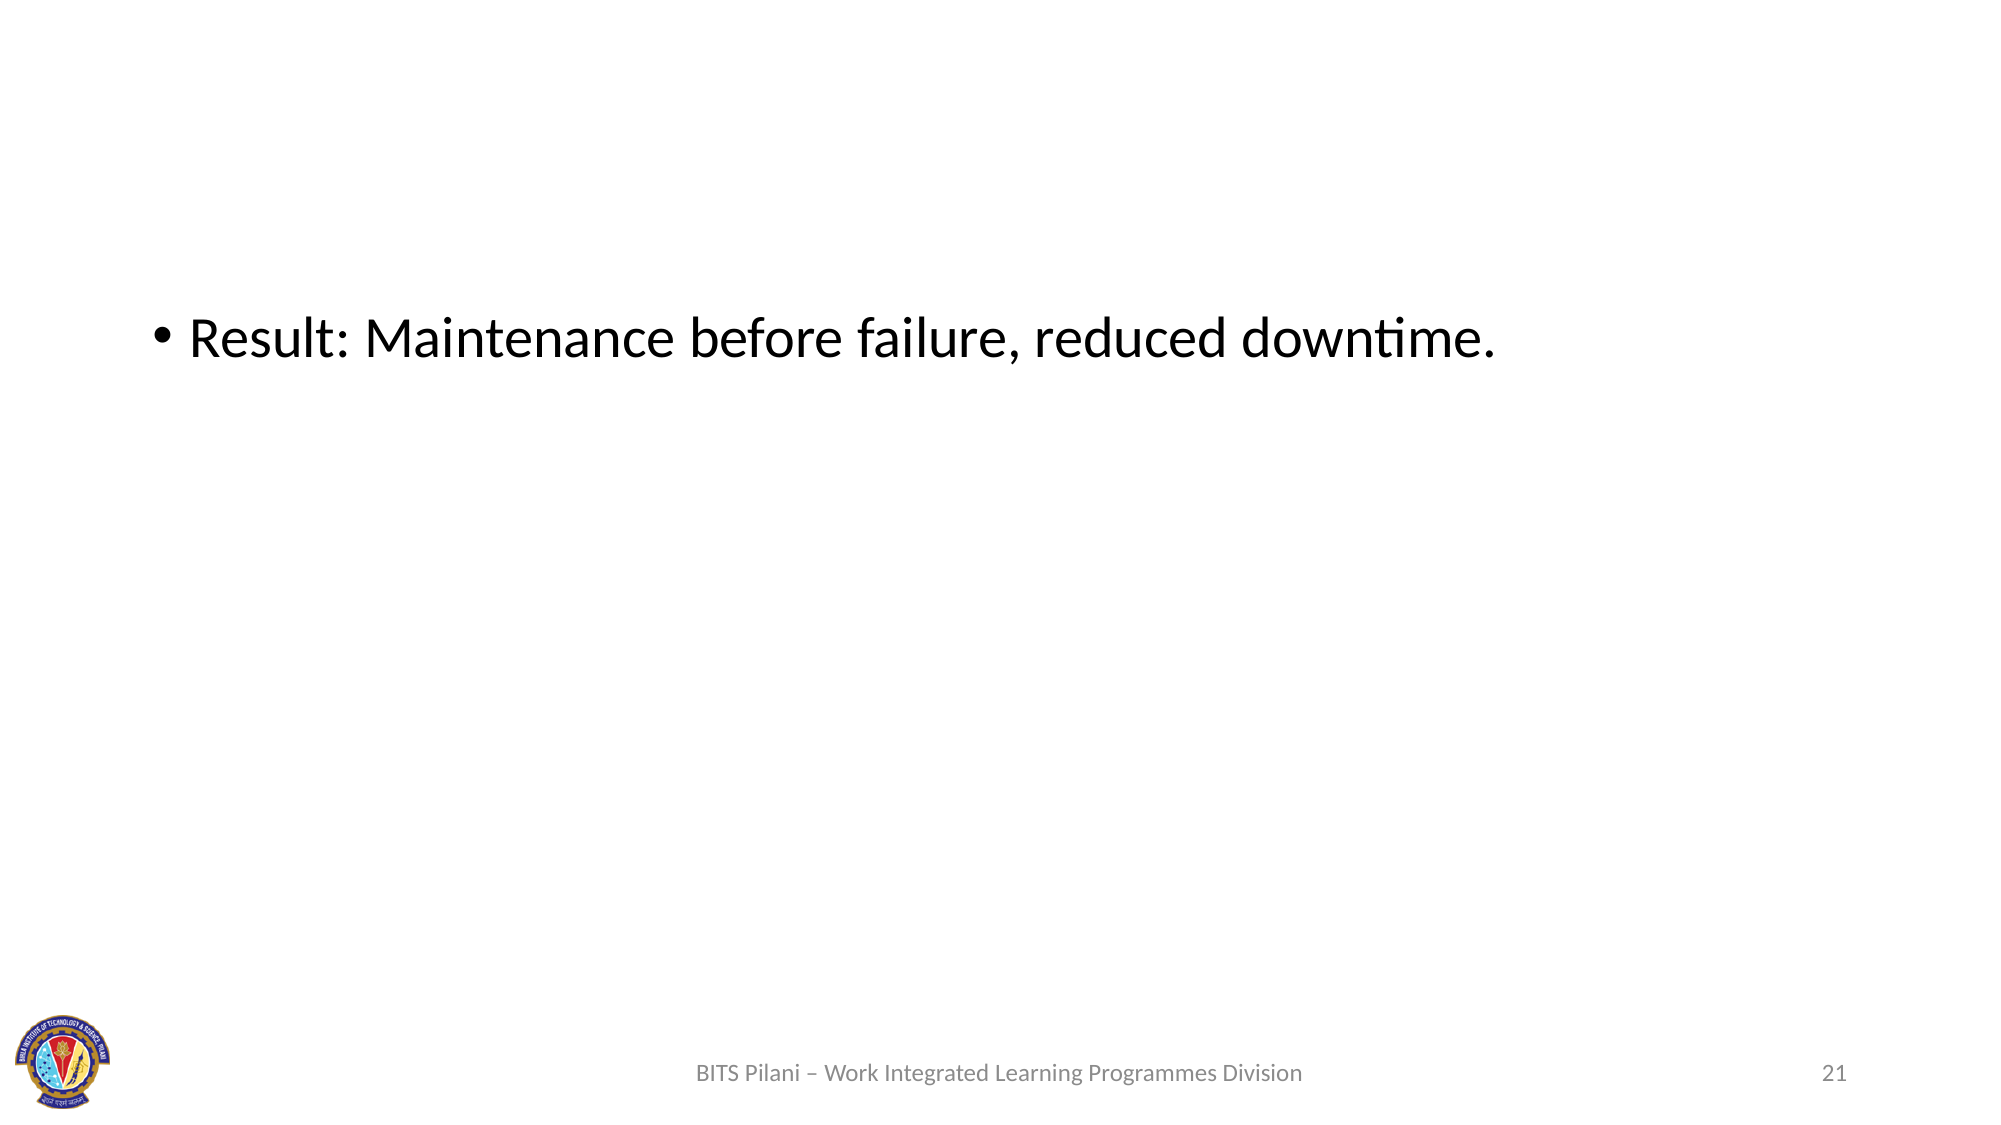

#
Result: Maintenance before failure, reduced downtime.